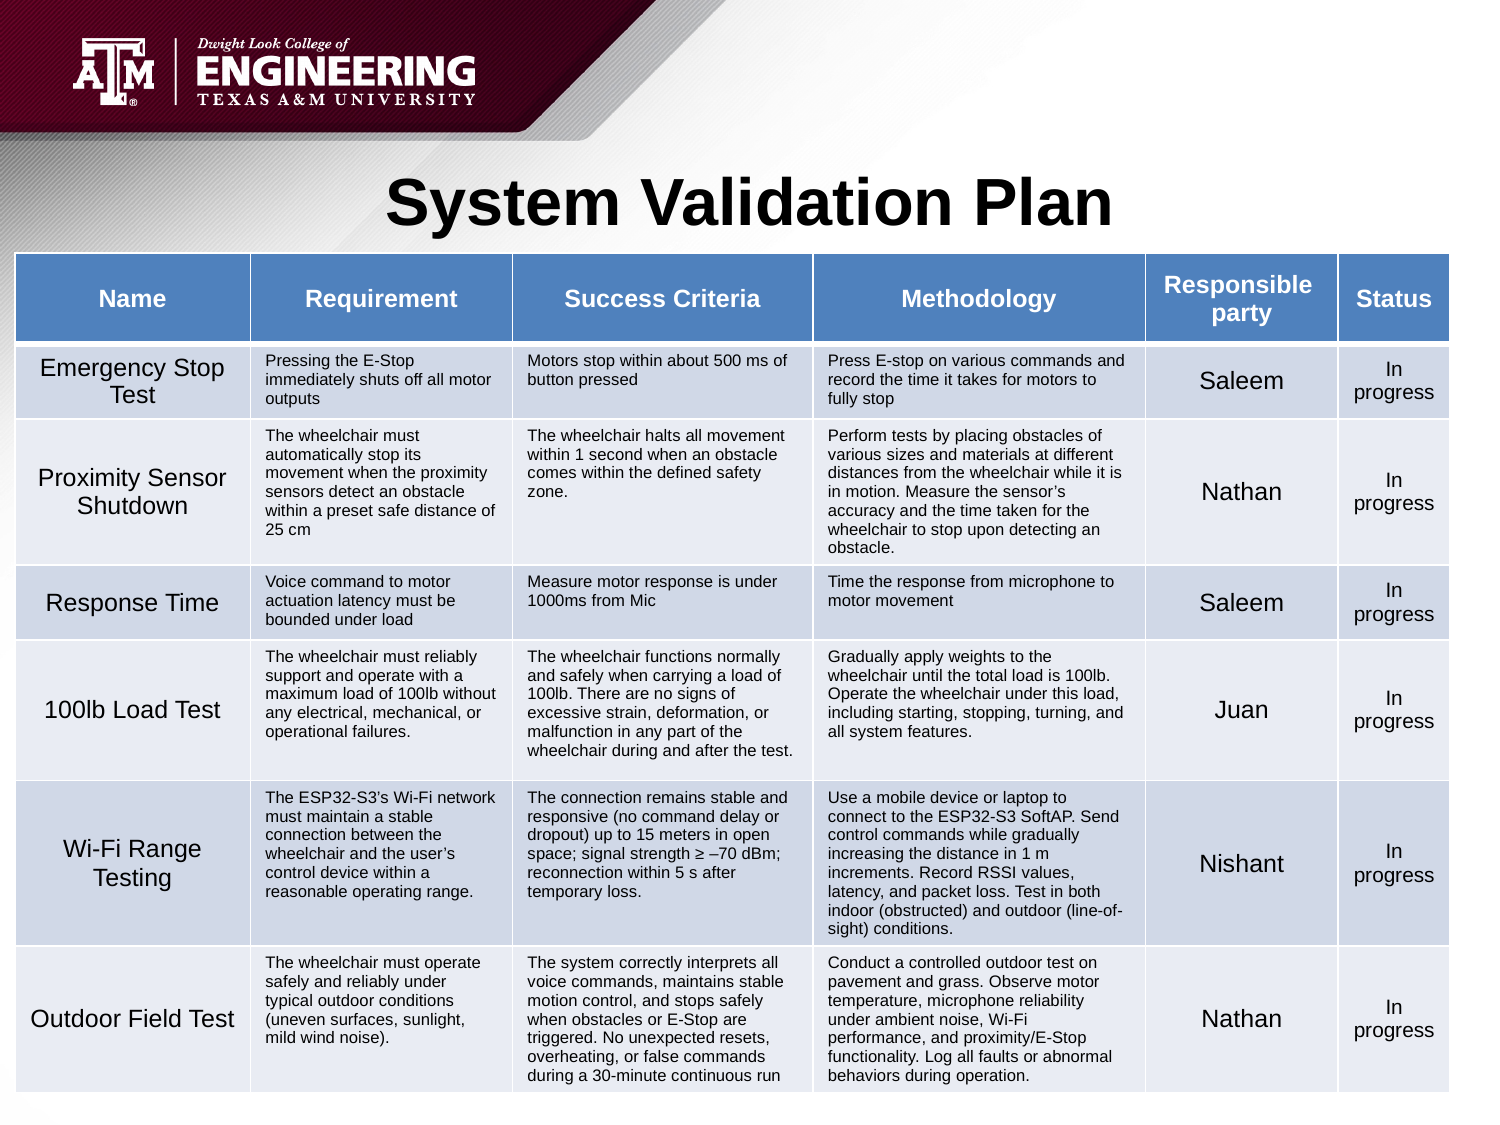

# System Validation Plan
| Name | Requirement | Success Criteria | Methodology | Responsible party | Status |
| --- | --- | --- | --- | --- | --- |
| Emergency Stop Test | Pressing the E-Stop immediately shuts off all motor outputs | Motors stop within about 500 ms of button pressed | Press E-stop on various commands and record the time it takes for motors to fully stop | Saleem | In progress |
| Proximity Sensor Shutdown | The wheelchair must automatically stop its movement when the proximity sensors detect an obstacle within a preset safe distance of 25 cm | The wheelchair halts all movement within 1 second when an obstacle comes within the defined safety zone. | Perform tests by placing obstacles of various sizes and materials at different distances from the wheelchair while it is in motion. Measure the sensor’s accuracy and the time taken for the wheelchair to stop upon detecting an obstacle. | Nathan | In progress |
| Response Time | Voice command to motor actuation latency must be bounded under load | Measure motor response is under 1000ms from Mic | Time the response from microphone to motor movement | Saleem | In progress |
| 100lb Load Test | The wheelchair must reliably support and operate with a maximum load of 100lb without any electrical, mechanical, or operational failures. | The wheelchair functions normally and safely when carrying a load of 100lb. There are no signs of excessive strain, deformation, or malfunction in any part of the wheelchair during and after the test. | Gradually apply weights to the wheelchair until the total load is 100lb. Operate the wheelchair under this load, including starting, stopping, turning, and all system features. | Juan | In progress |
| Wi-Fi Range Testing | The ESP32-S3’s Wi-Fi network must maintain a stable connection between the wheelchair and the user’s control device within a reasonable operating range. | The connection remains stable and responsive (no command delay or dropout) up to 15 meters in open space; signal strength ≥ –70 dBm; reconnection within 5 s after temporary loss. | Use a mobile device or laptop to connect to the ESP32-S3 SoftAP. Send control commands while gradually increasing the distance in 1 m increments. Record RSSI values, latency, and packet loss. Test in both indoor (obstructed) and outdoor (line-of-sight) conditions. | Nishant | In progress |
| Outdoor Field Test | The wheelchair must operate safely and reliably under typical outdoor conditions (uneven surfaces, sunlight, mild wind noise). | The system correctly interprets all voice commands, maintains stable motion control, and stops safely when obstacles or E-Stop are triggered. No unexpected resets, overheating, or false commands during a 30-minute continuous run | Conduct a controlled outdoor test on pavement and grass. Observe motor temperature, microphone reliability under ambient noise, Wi-Fi performance, and proximity/E-Stop functionality. Log all faults or abnormal behaviors during operation. | Nathan | In progress |